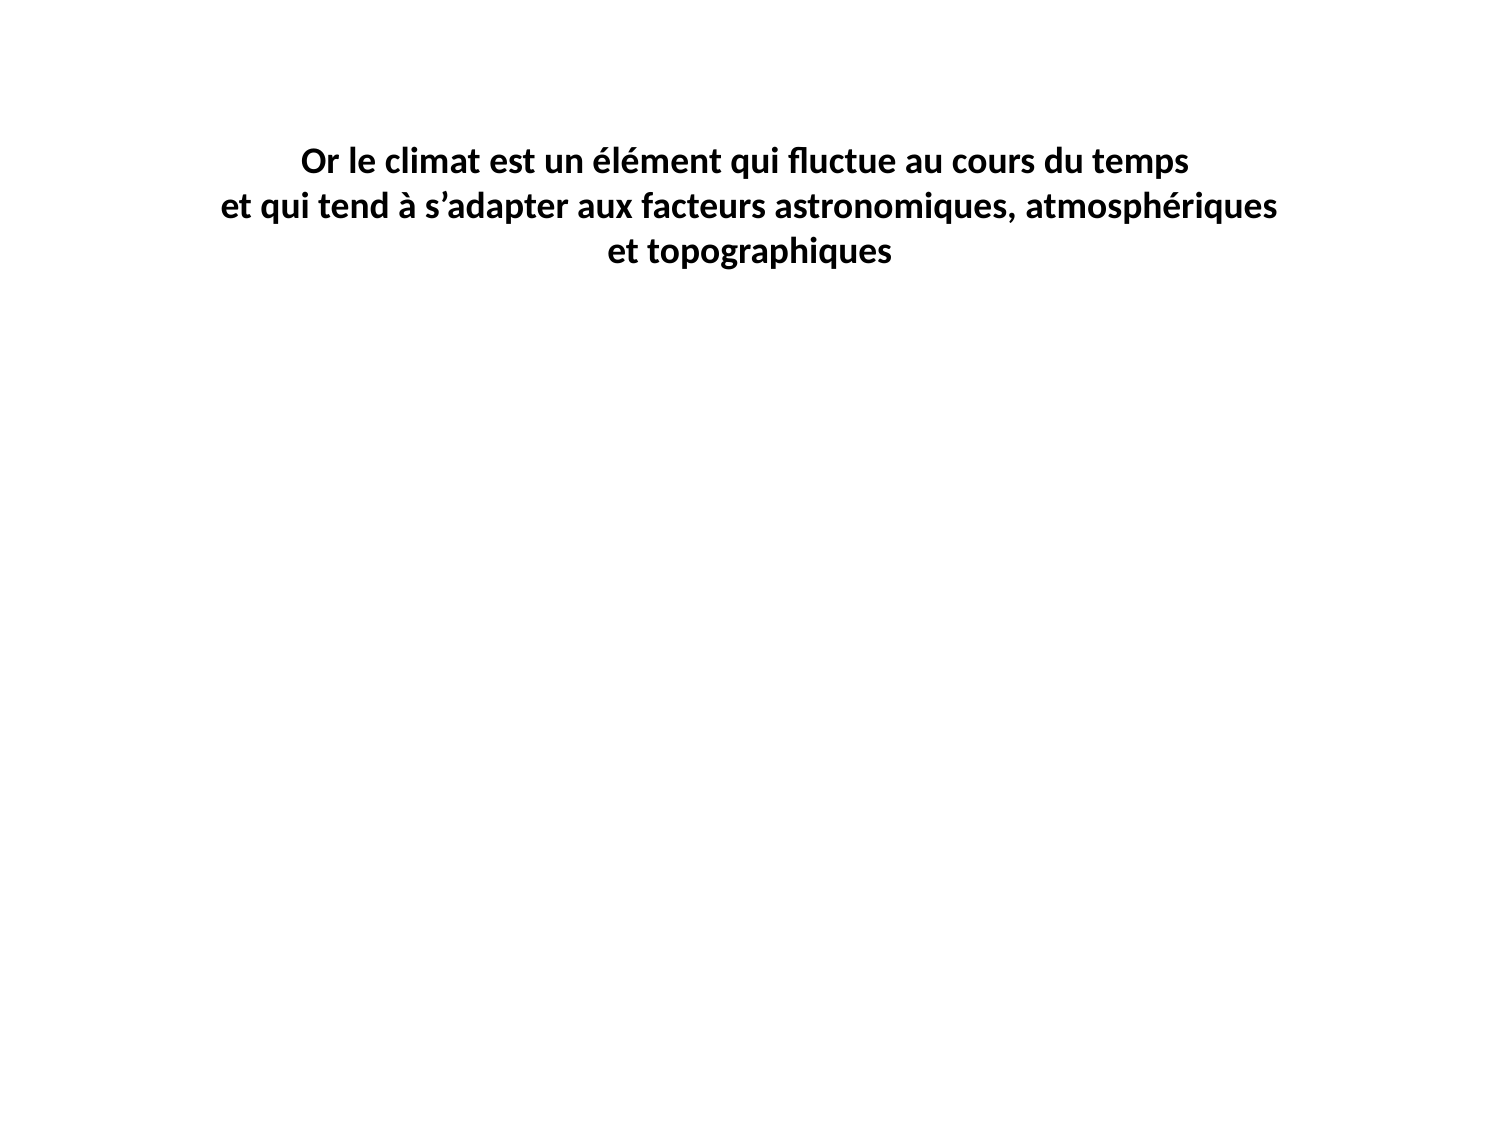

Or le climat est un élément qui fluctue au cours du temps
et qui tend à s’adapter aux facteurs astronomiques, atmosphériques
et topographiques